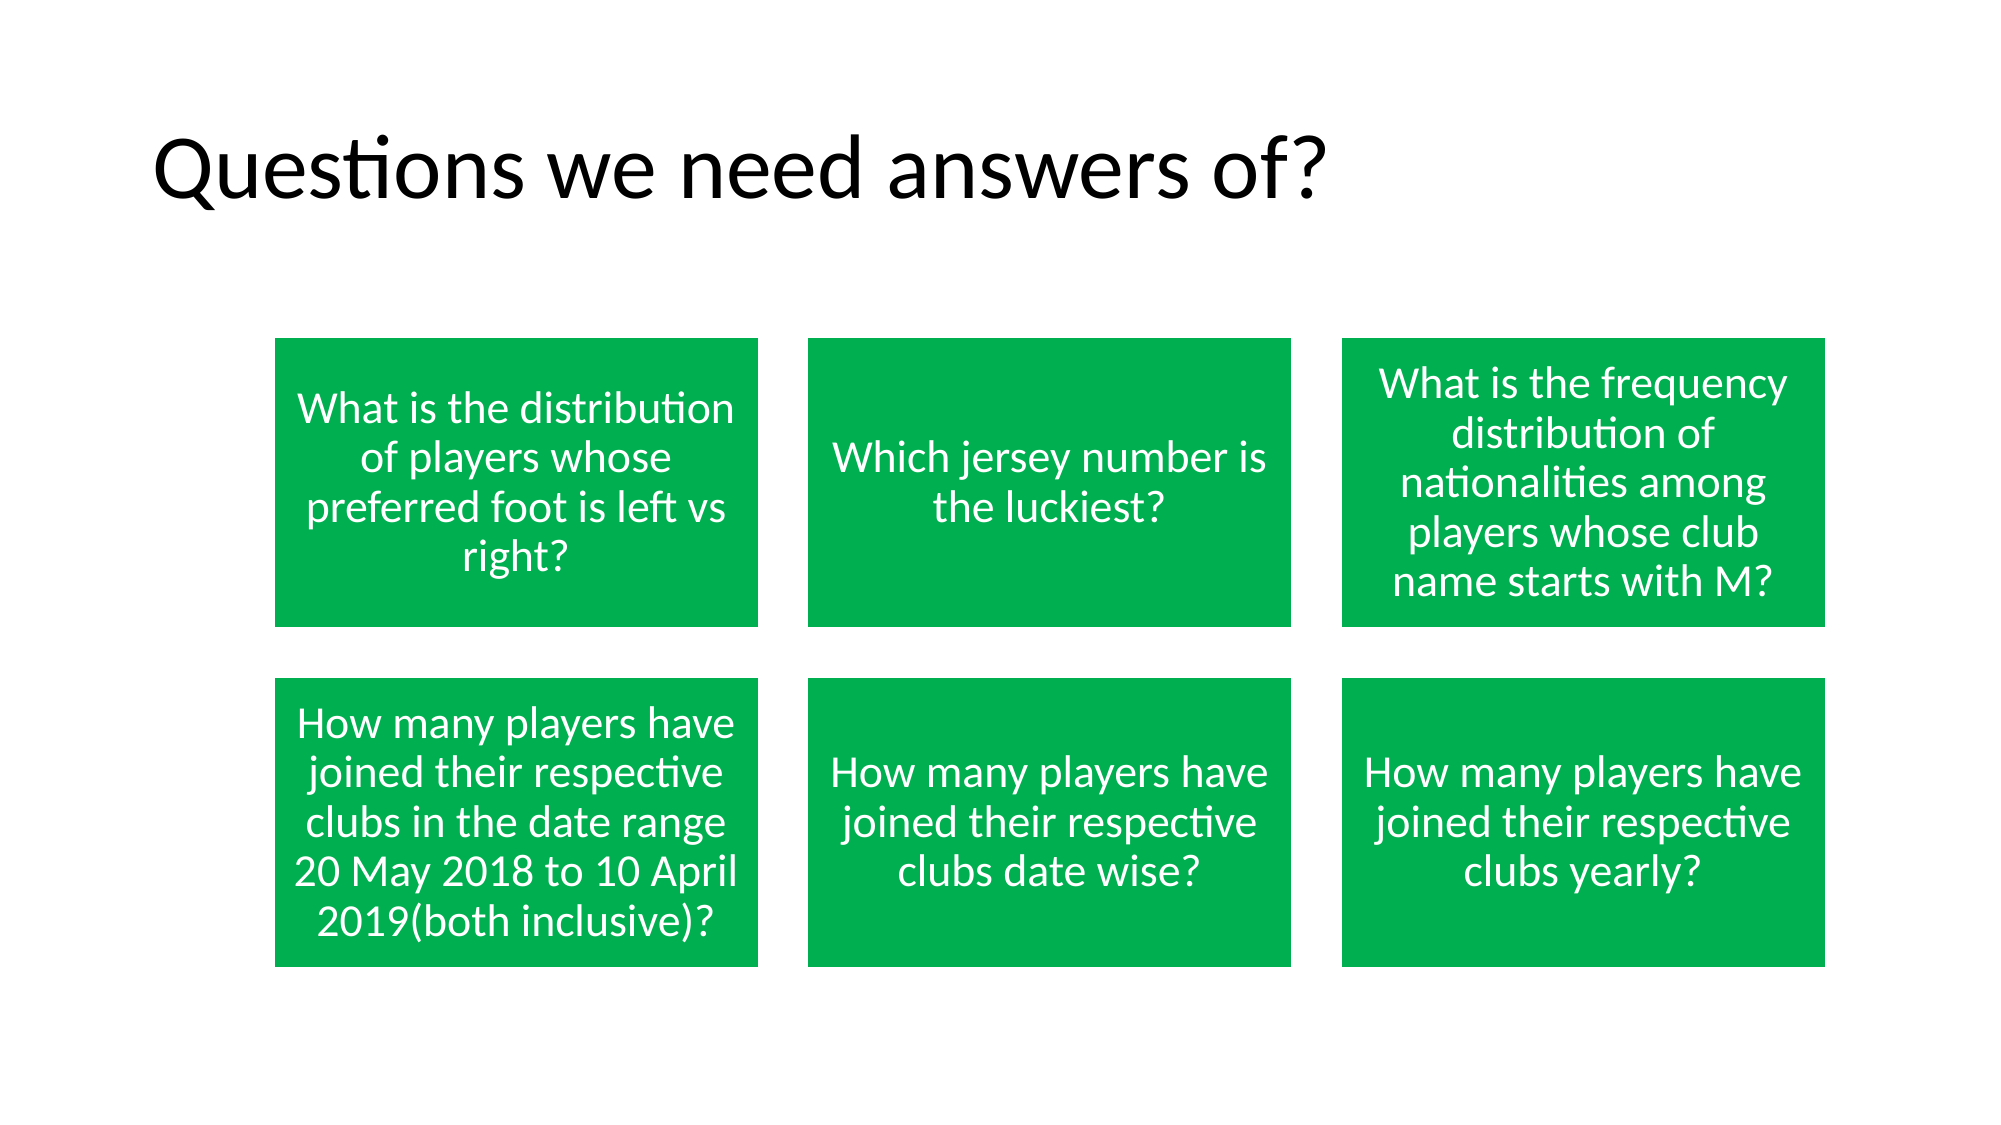

# Questions we need answers of?
What is the distribution of players whose preferred foot is left vs right?
Which jersey number is the luckiest?
What is the frequency distribution of nationalities among players whose club name starts with M?
How many players have joined their respective clubs in the date range 20 May 2018 to 10 April 2019(both inclusive)?
How many players have joined their respective clubs date wise?
How many players have joined their respective clubs yearly?